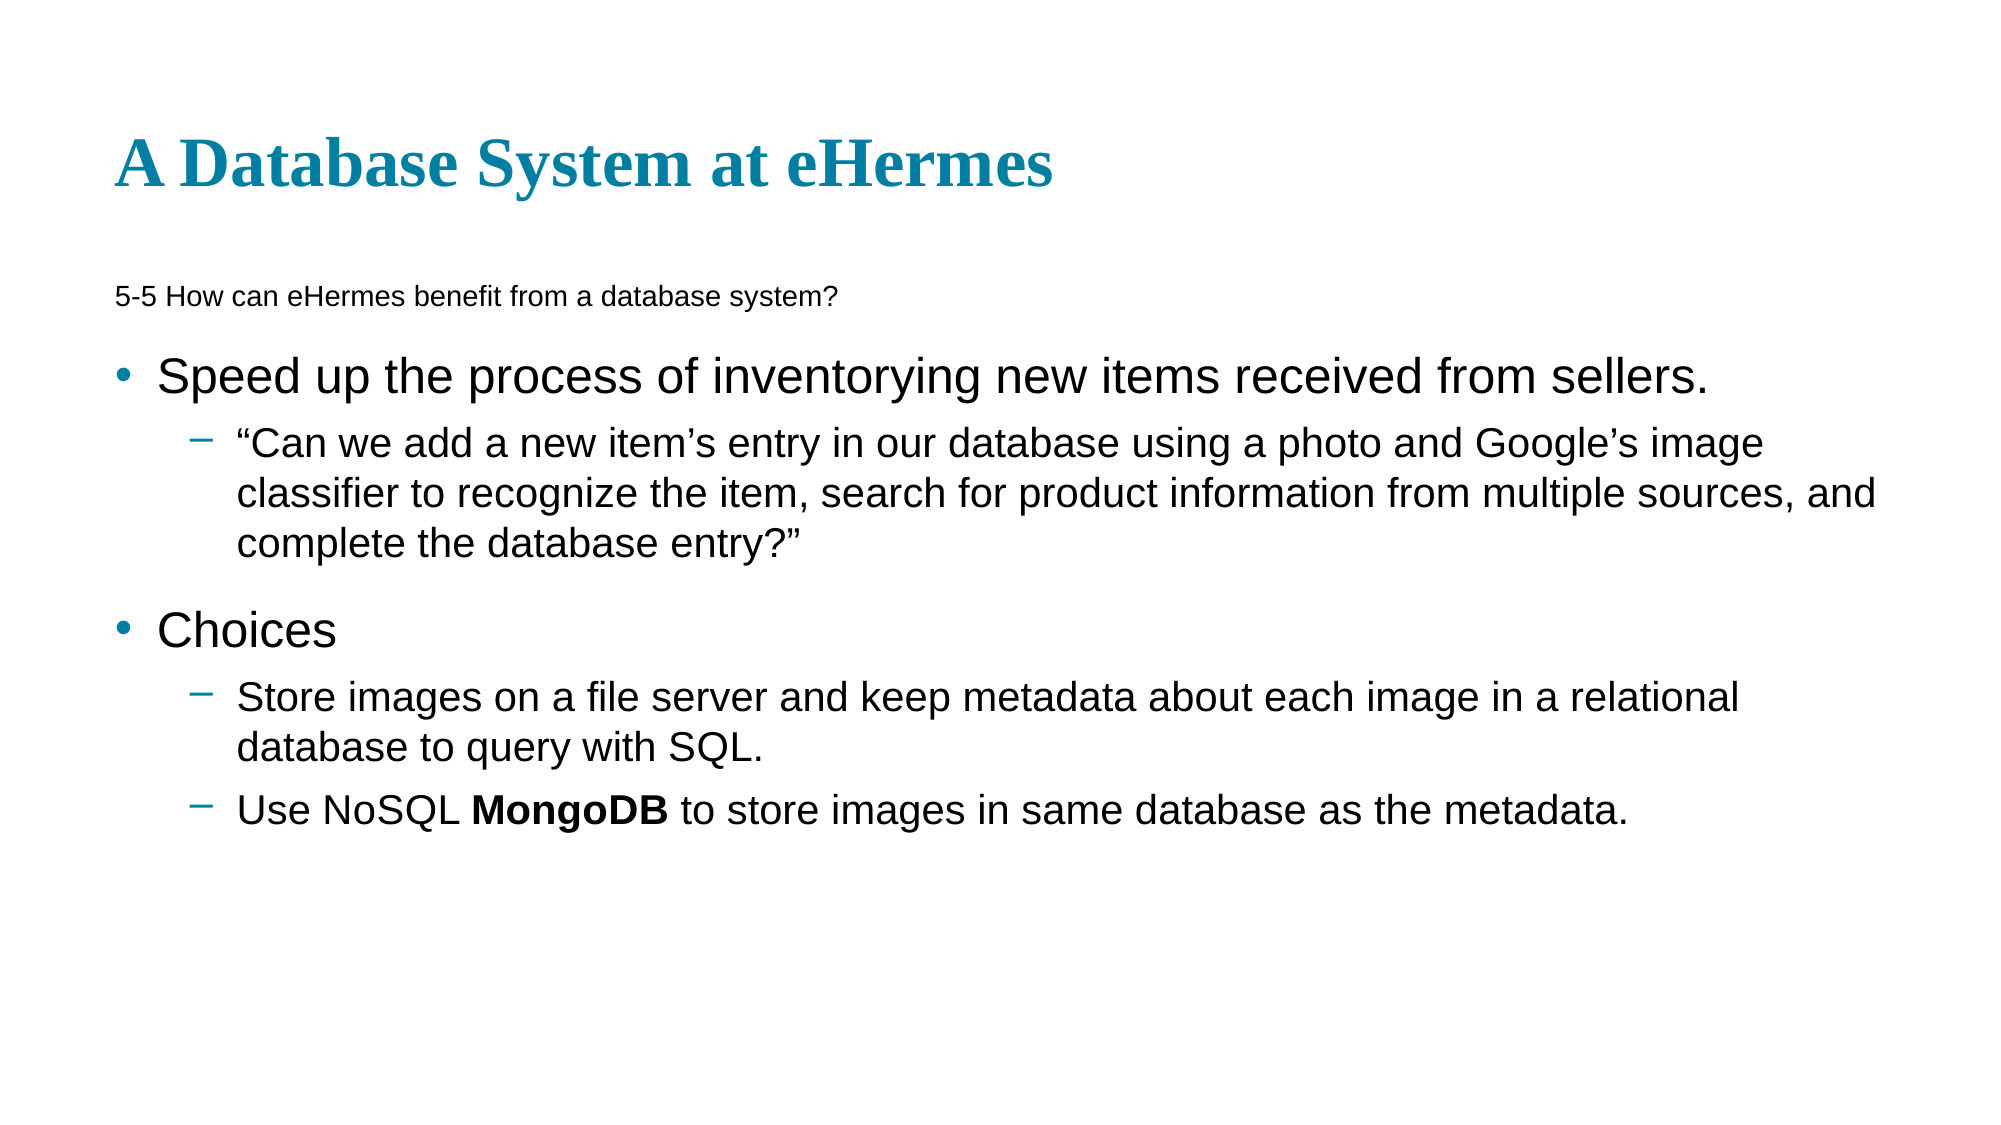

# A Database System at eHermes
5-5 How can eHermes benefit from a database system?
Speed up the process of inventorying new items received from sellers.
“Can we add a new item’s entry in our database using a photo and Google’s image classifier to recognize the item, search for product information from multiple sources, and complete the database entry?”
Choices
Store images on a file server and keep metadata about each image in a relational database to query with S Q L.
Use No S Q L Mongo D B to store images in same database as the metadata.